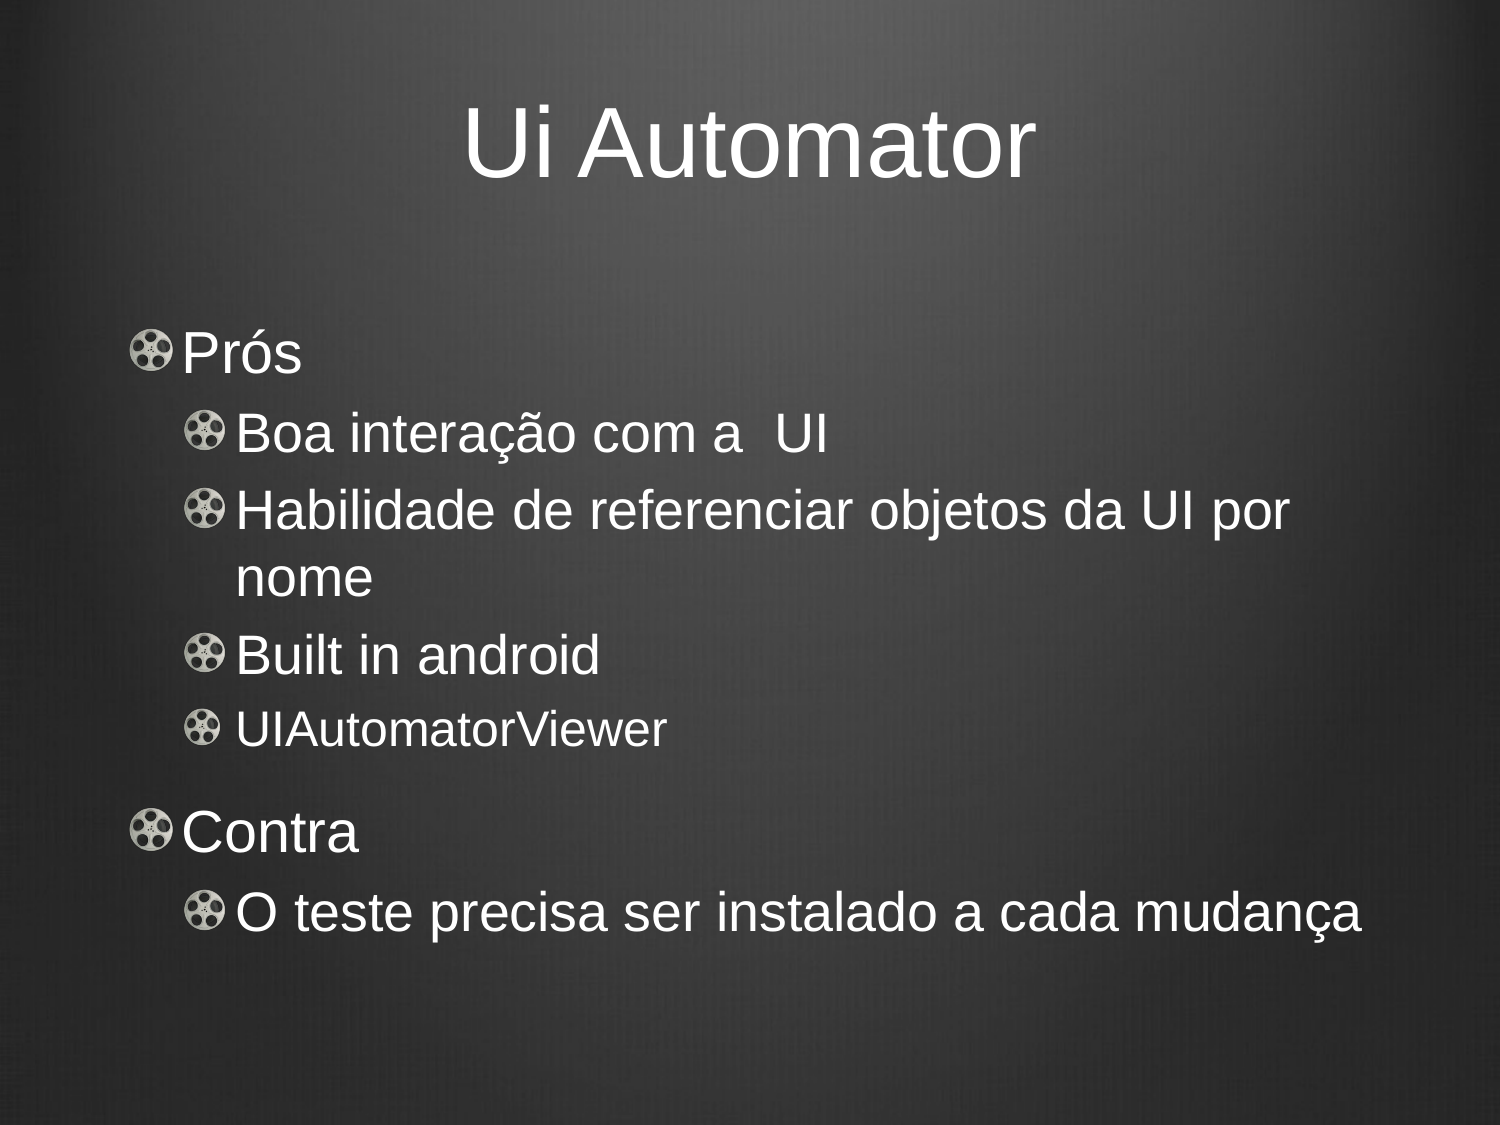

# Ui Automator
Prós
Boa interação com a  UI
Habilidade de referenciar objetos da UI por nome
Built in android
UIAutomatorViewer
Contra
O teste precisa ser instalado a cada mudança